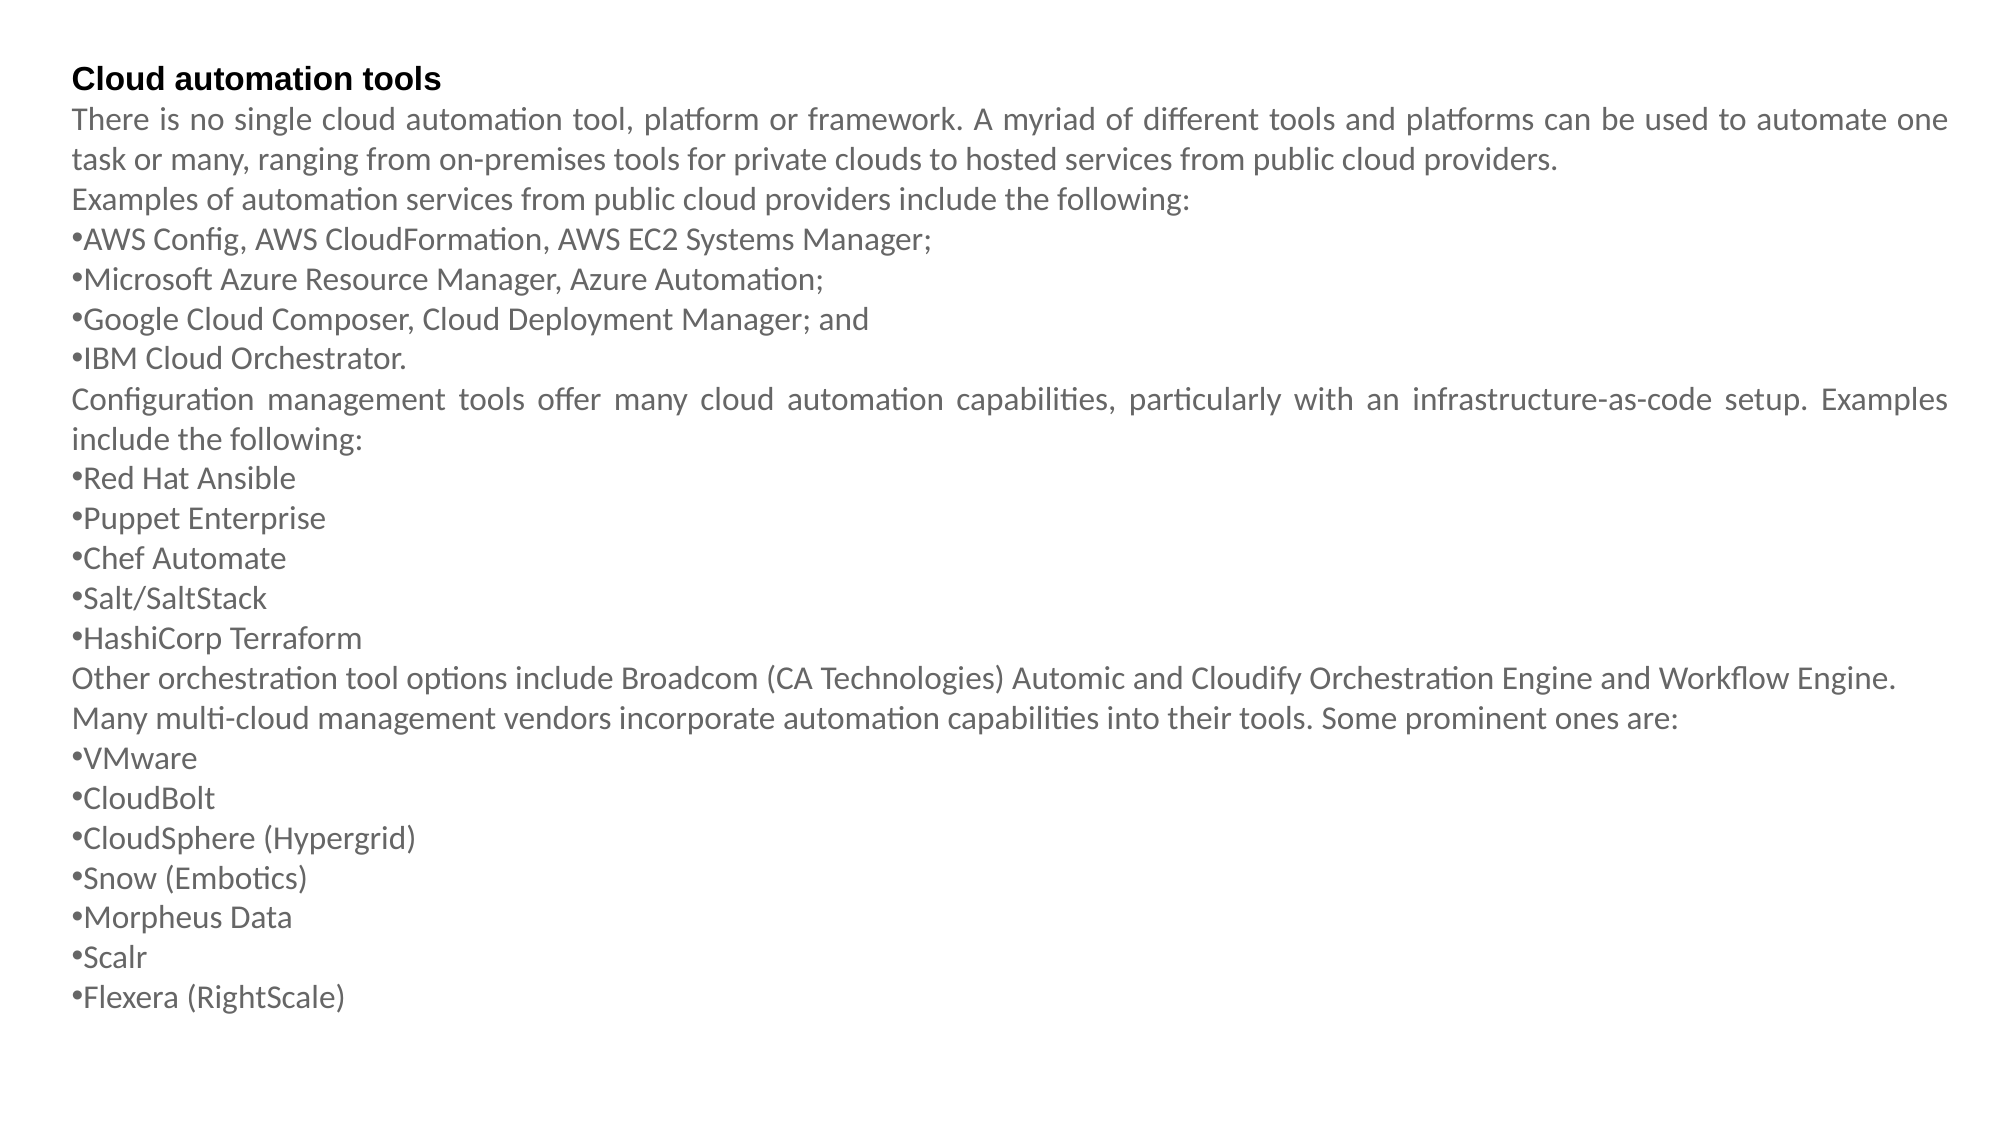

Cloud automation tools
There is no single cloud automation tool, platform or framework. A myriad of different tools and platforms can be used to automate one task or many, ranging from on-premises tools for private clouds to hosted services from public cloud providers.
Examples of automation services from public cloud providers include the following:
AWS Config, AWS CloudFormation, AWS EC2 Systems Manager;
Microsoft Azure Resource Manager, Azure Automation;
Google Cloud Composer, Cloud Deployment Manager; and
IBM Cloud Orchestrator.
Configuration management tools offer many cloud automation capabilities, particularly with an infrastructure-as-code setup. Examples include the following:
Red Hat Ansible
Puppet Enterprise
Chef Automate
Salt/SaltStack
HashiCorp Terraform
Other orchestration tool options include Broadcom (CA Technologies) Automic and Cloudify Orchestration Engine and Workflow Engine.
Many multi-cloud management vendors incorporate automation capabilities into their tools. Some prominent ones are:
VMware
CloudBolt
CloudSphere (Hypergrid)
Snow (Embotics)
Morpheus Data
Scalr
Flexera (RightScale)